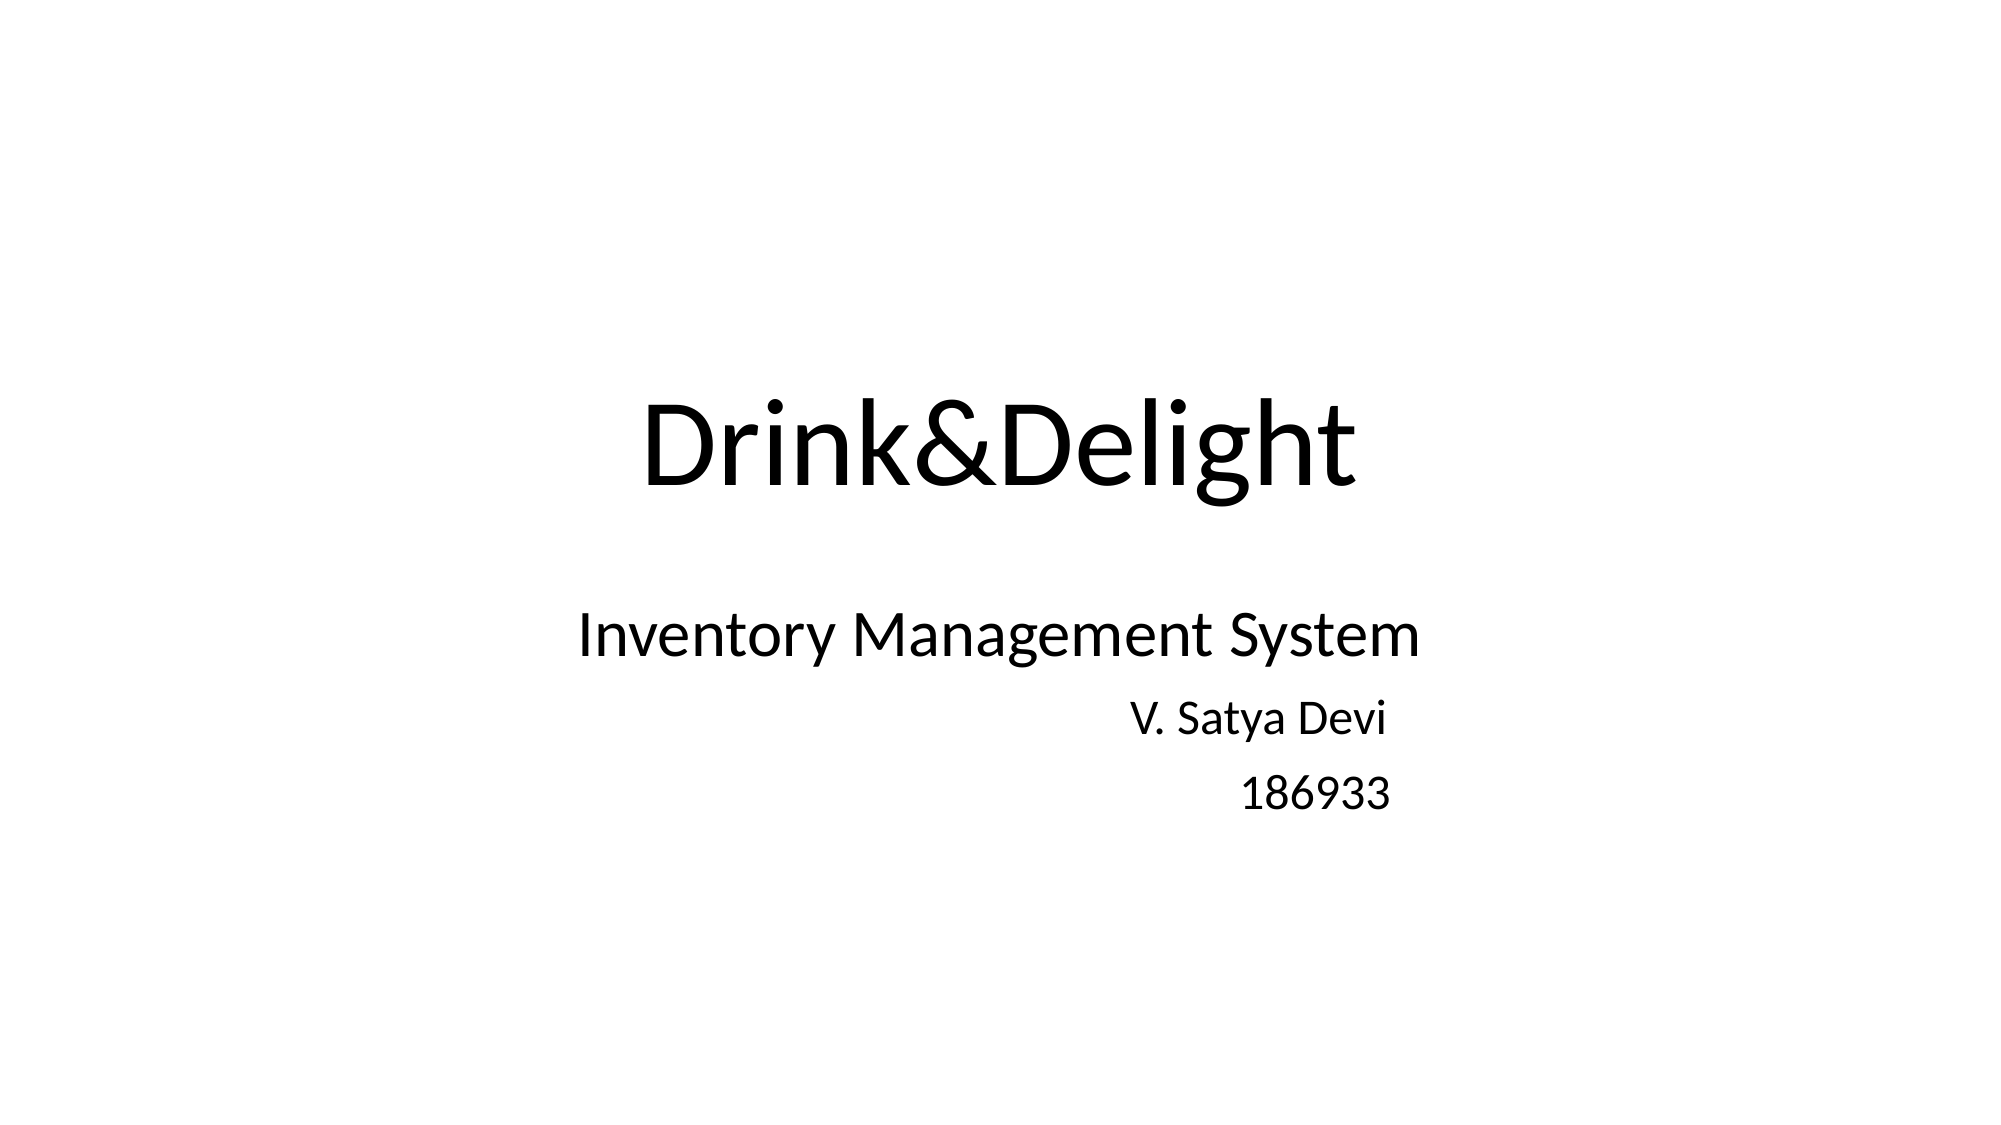

# Drink&Delight
Inventory Management System
                                              V. Satya Devi
                                                        186933